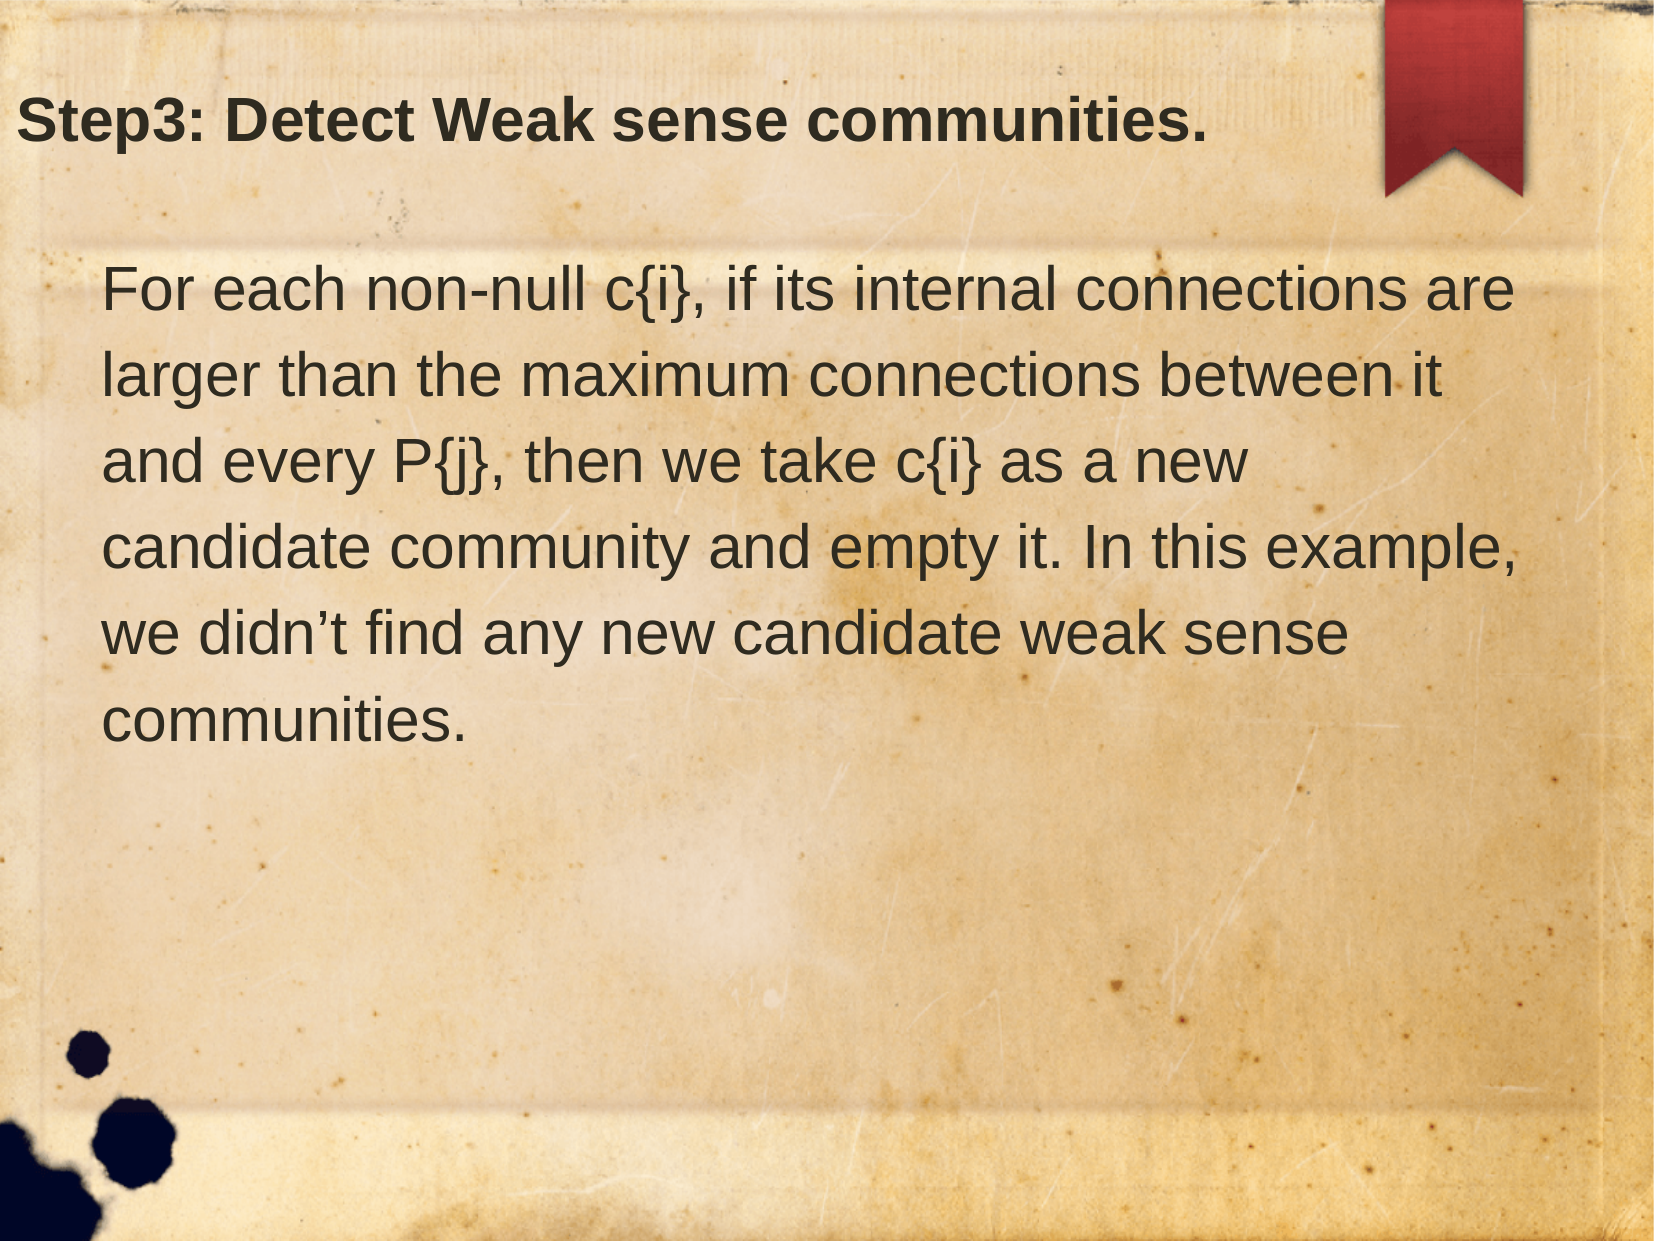

# Step3: Detect Weak sense communities.

For each non-null c{i}, if its internal connections are larger than the maximum connections between it and every P{j}, then we take c{i} as a new candidate community and empty it. In this example, we didn’t find any new candidate weak sense communities.